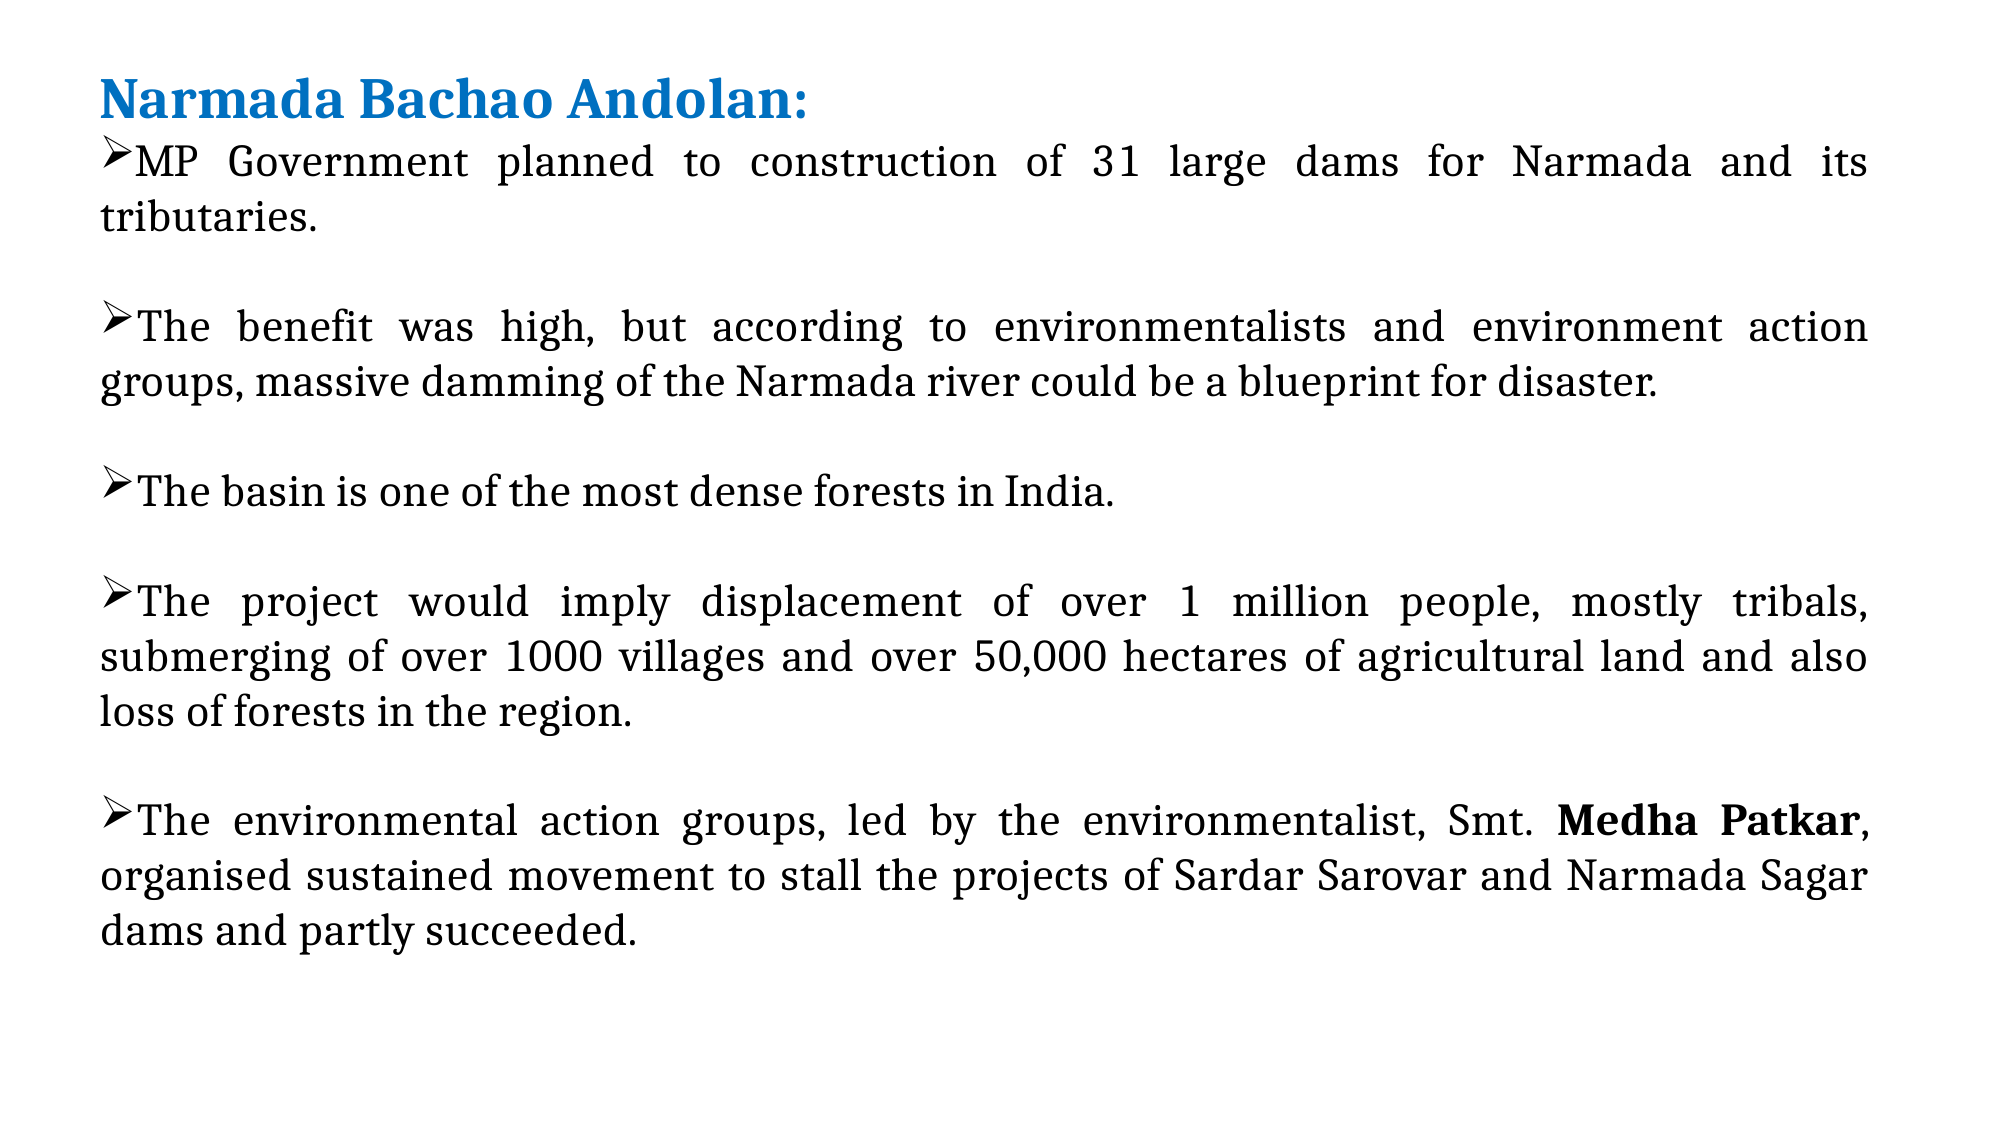

Narmada Bachao Andolan:
MP Government planned to construction of 31 large dams for Narmada and its tributaries.

The benefit was high, but according to environmentalists and environment action groups, massive damming of the Narmada river could be a blueprint for disaster.

The basin is one of the most dense forests in India.

The project would imply displacement of over 1 million people, mostly tribals, submerging of over 1000 villages and over 50,000 hectares of agricultural land and also loss of forests in the region.

The environmental action groups, led by the environmentalist, Smt. Medha Patkar, organised sustained movement to stall the projects of Sardar Sarovar and Narmada Sagar dams and partly succeeded.